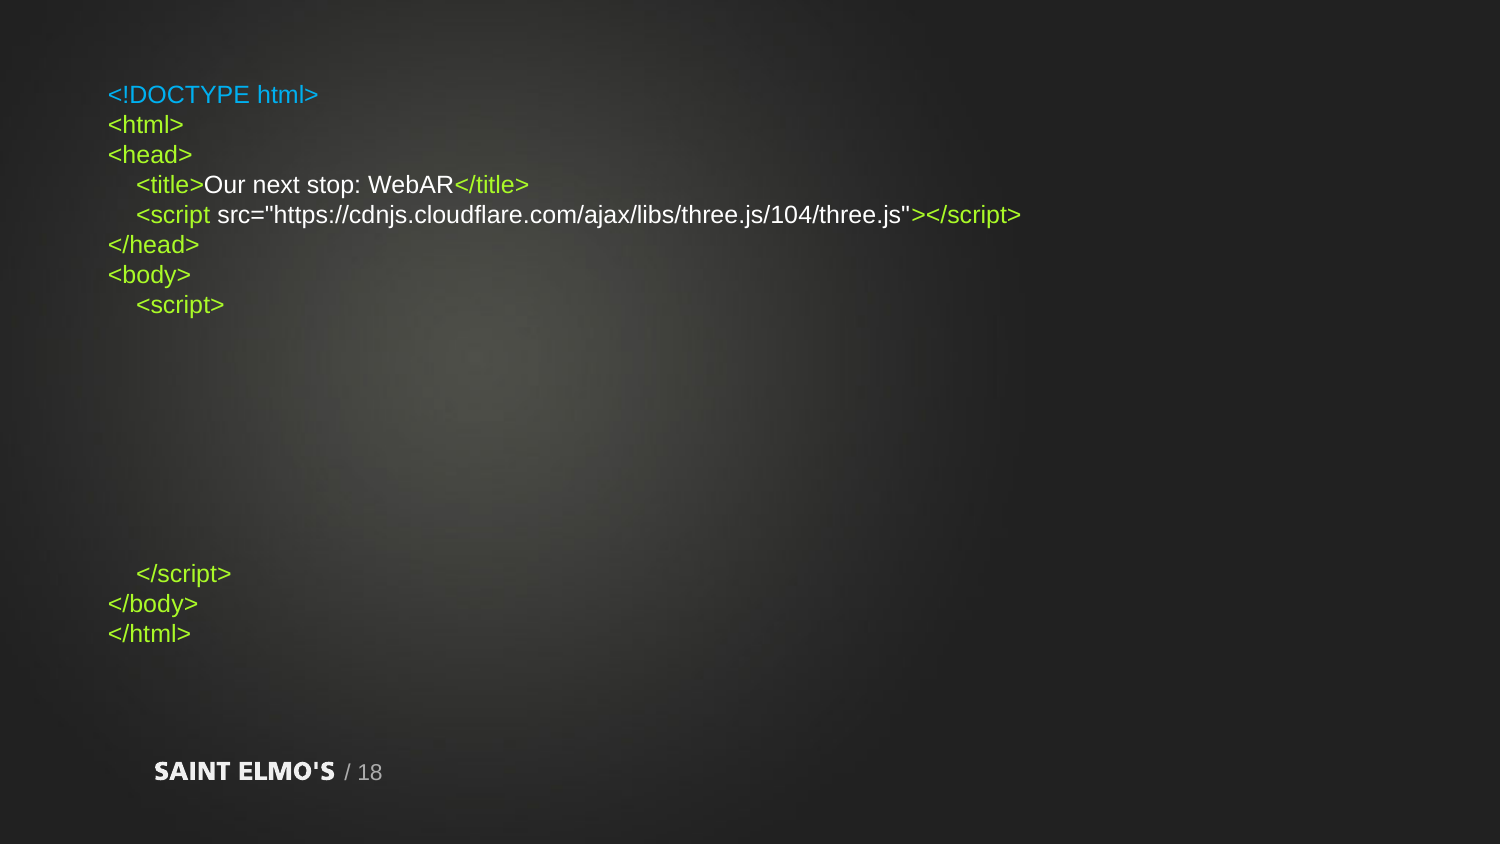

<!DOCTYPE html>
<html>
<head>
    <title>Our next stop: WebAR</title>
    <script src="https://cdnjs.cloudflare.com/ajax/libs/three.js/104/three.js"></script>
</head>
<body>
    <script>

    </script>
</body>
</html>